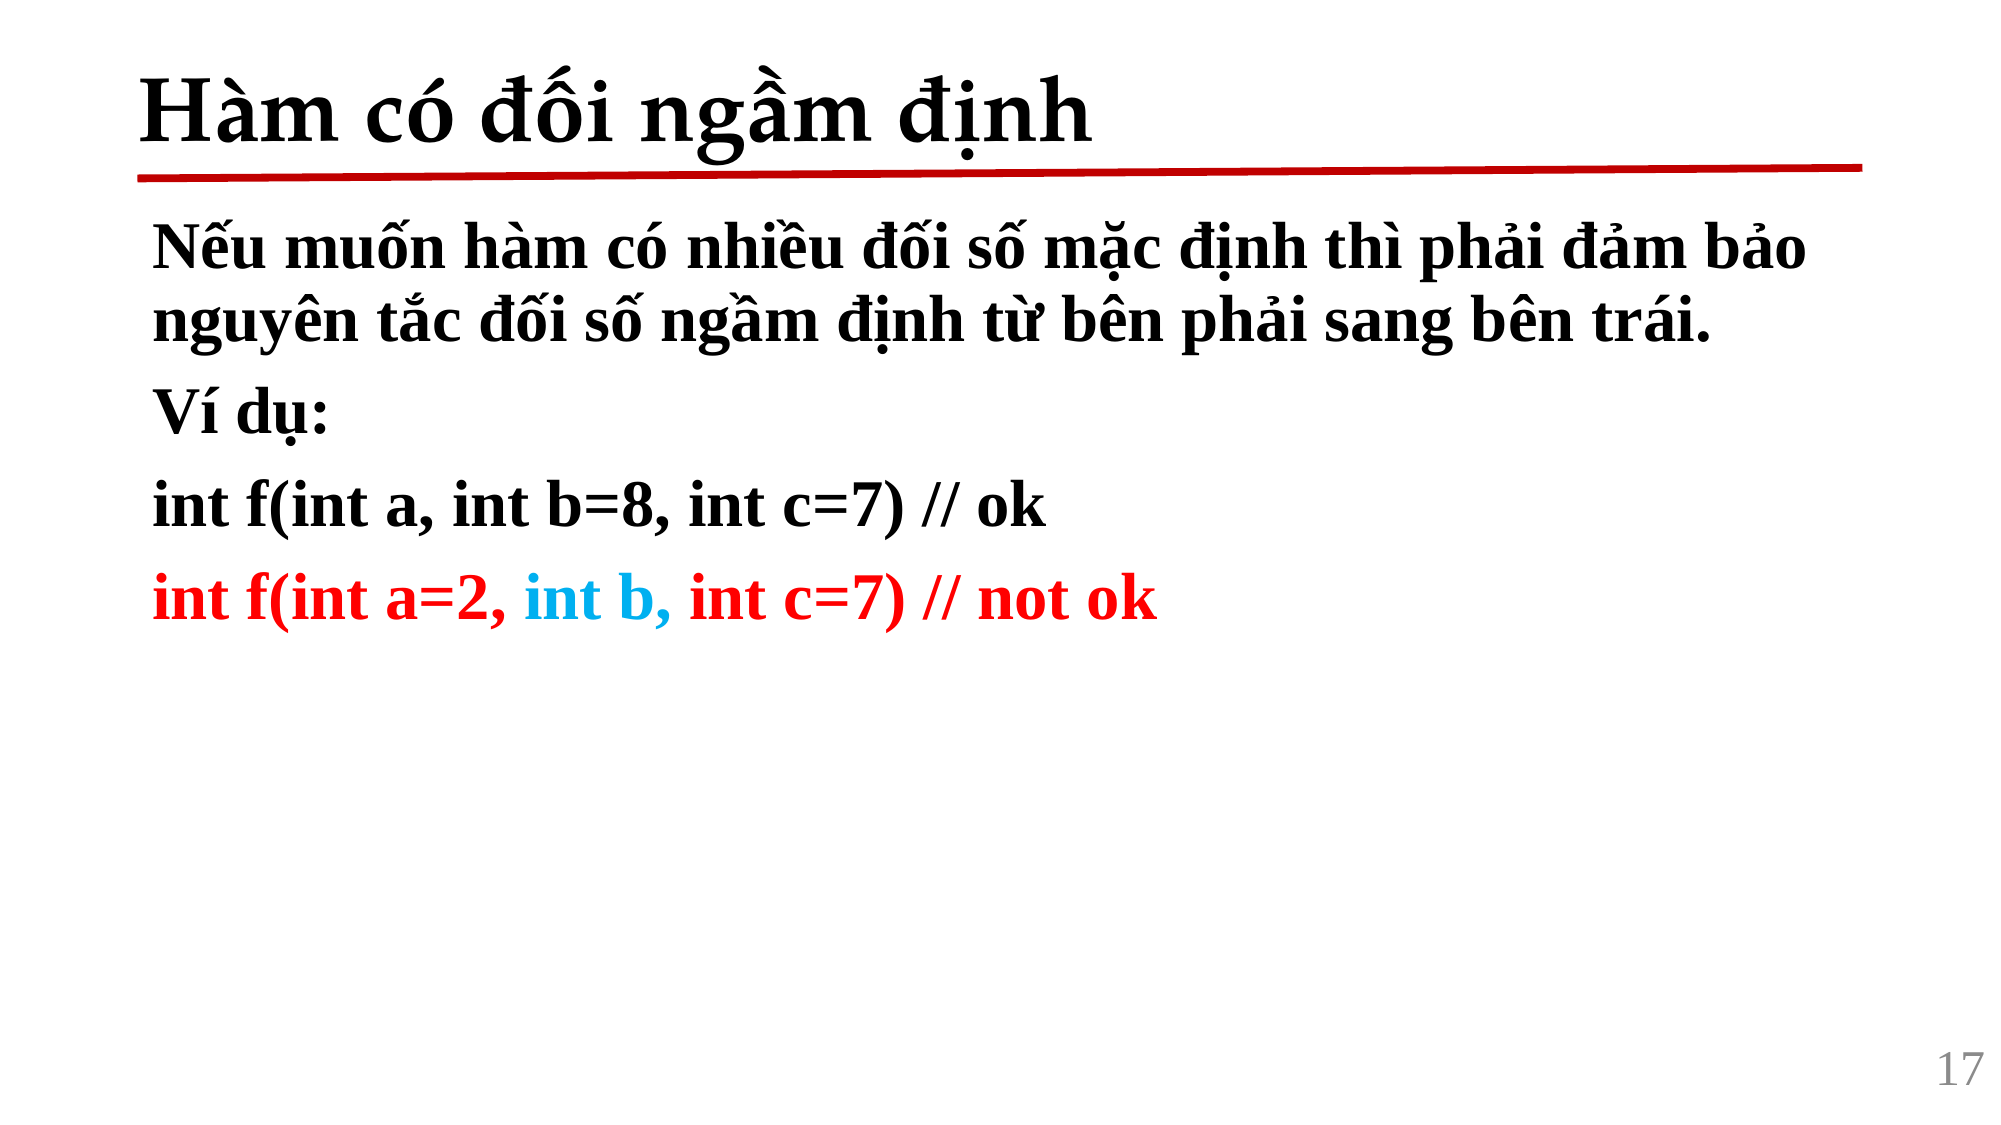

# Hàm có đối ngầm định
Nếu muốn hàm có nhiều đối số mặc định thì phải đảm bảo nguyên tắc đối số ngầm định từ bên phải sang bên trái.
Ví dụ:
int f(int a, int b=8, int c=7) // ok
int f(int a=2, int b, int c=7) // not ok
17